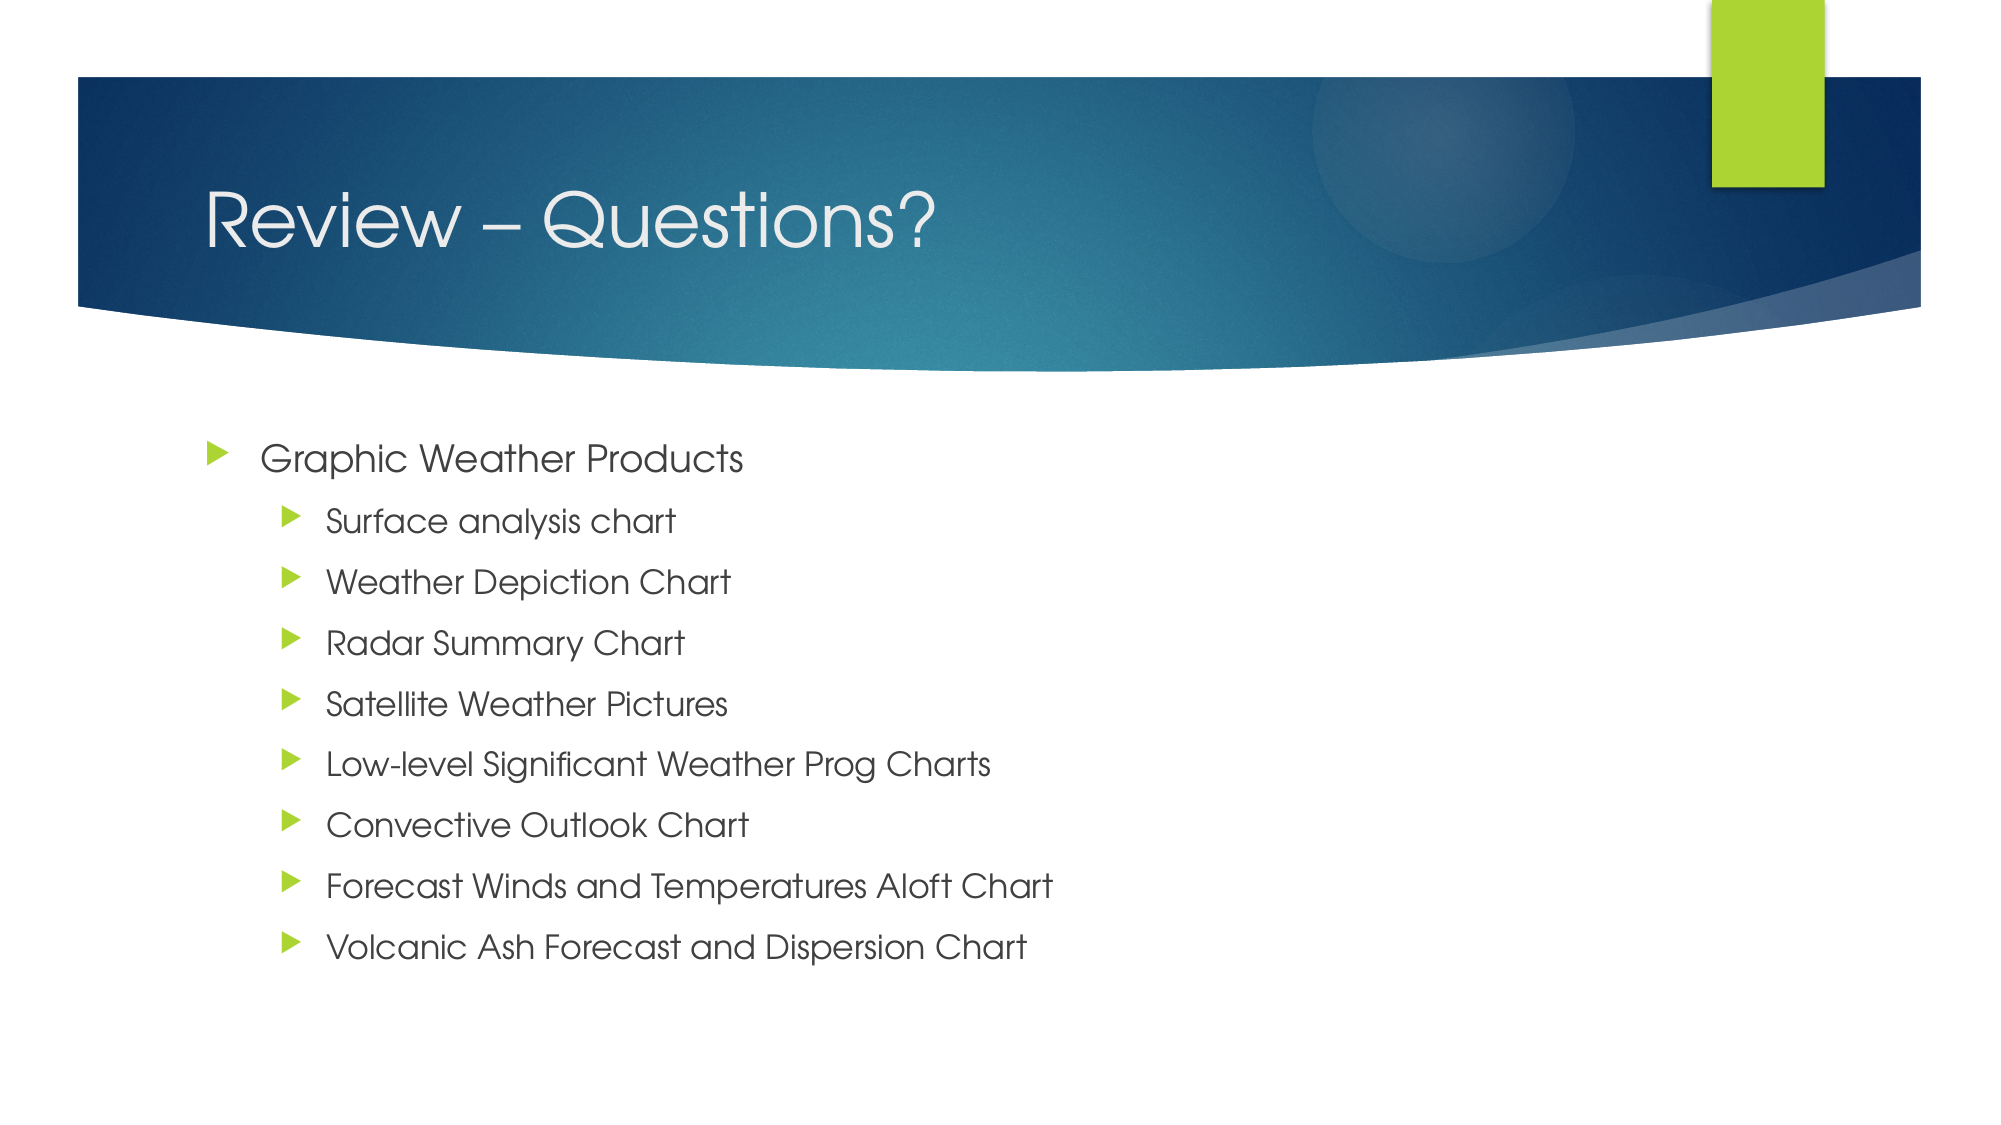

# Review – Questions?
Graphic Weather Products
Surface analysis chart
Weather Depiction Chart
Radar Summary Chart
Satellite Weather Pictures
Low-level Significant Weather Prog Charts
Convective Outlook Chart
Forecast Winds and Temperatures Aloft Chart
Volcanic Ash Forecast and Dispersion Chart